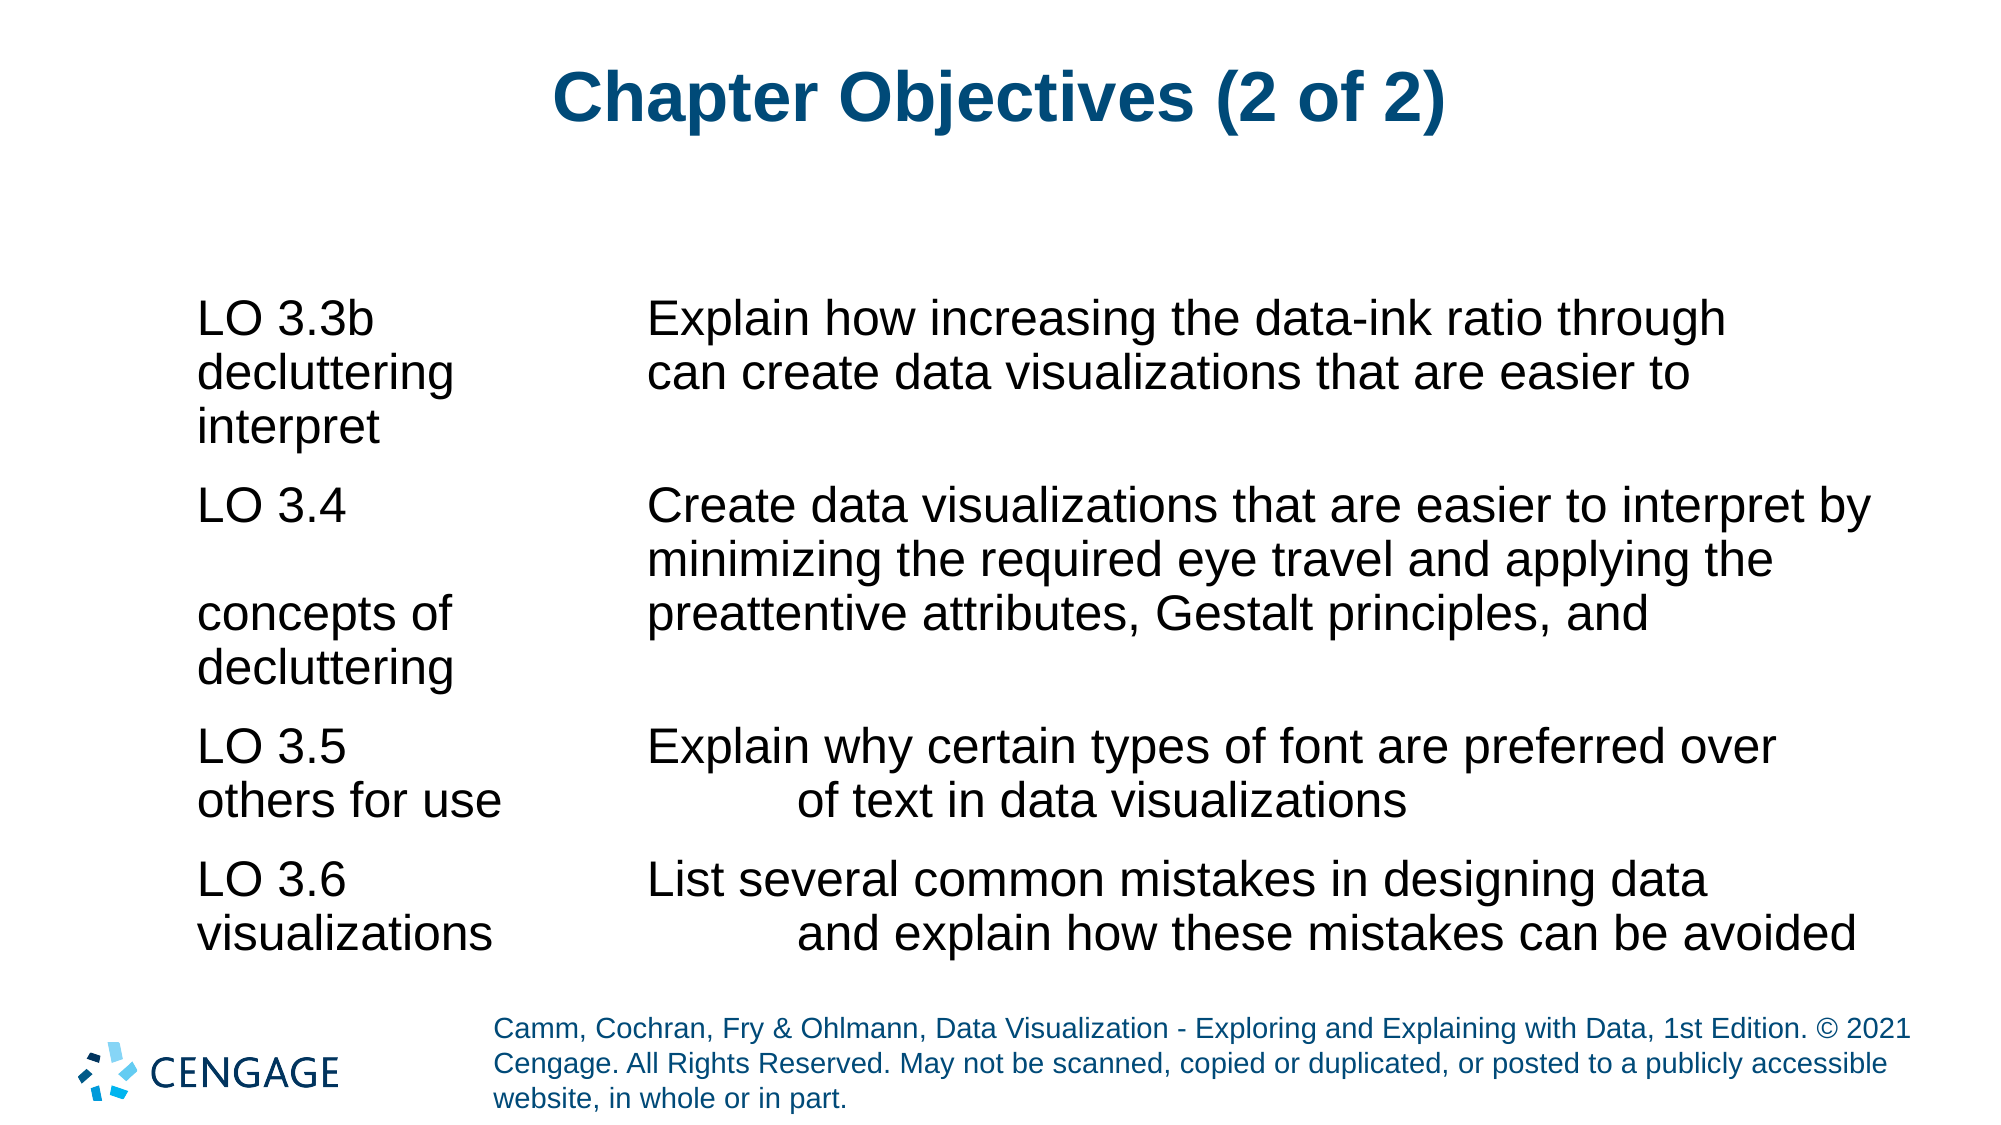

# Chapter Objectives (2 of 2)
LO 3.3b		Explain how increasing the data-ink ratio through decluttering 		can create data visualizations that are easier to interpret
LO 3.4		Create data visualizations that are easier to interpret by 			minimizing the required eye travel and applying the concepts of 		preattentive attributes, Gestalt principles, and decluttering
LO 3.5		Explain why certain types of font are preferred over others for use 		of text in data visualizations
LO 3.6		List several common mistakes in designing data visualizations 		and explain how these mistakes can be avoided